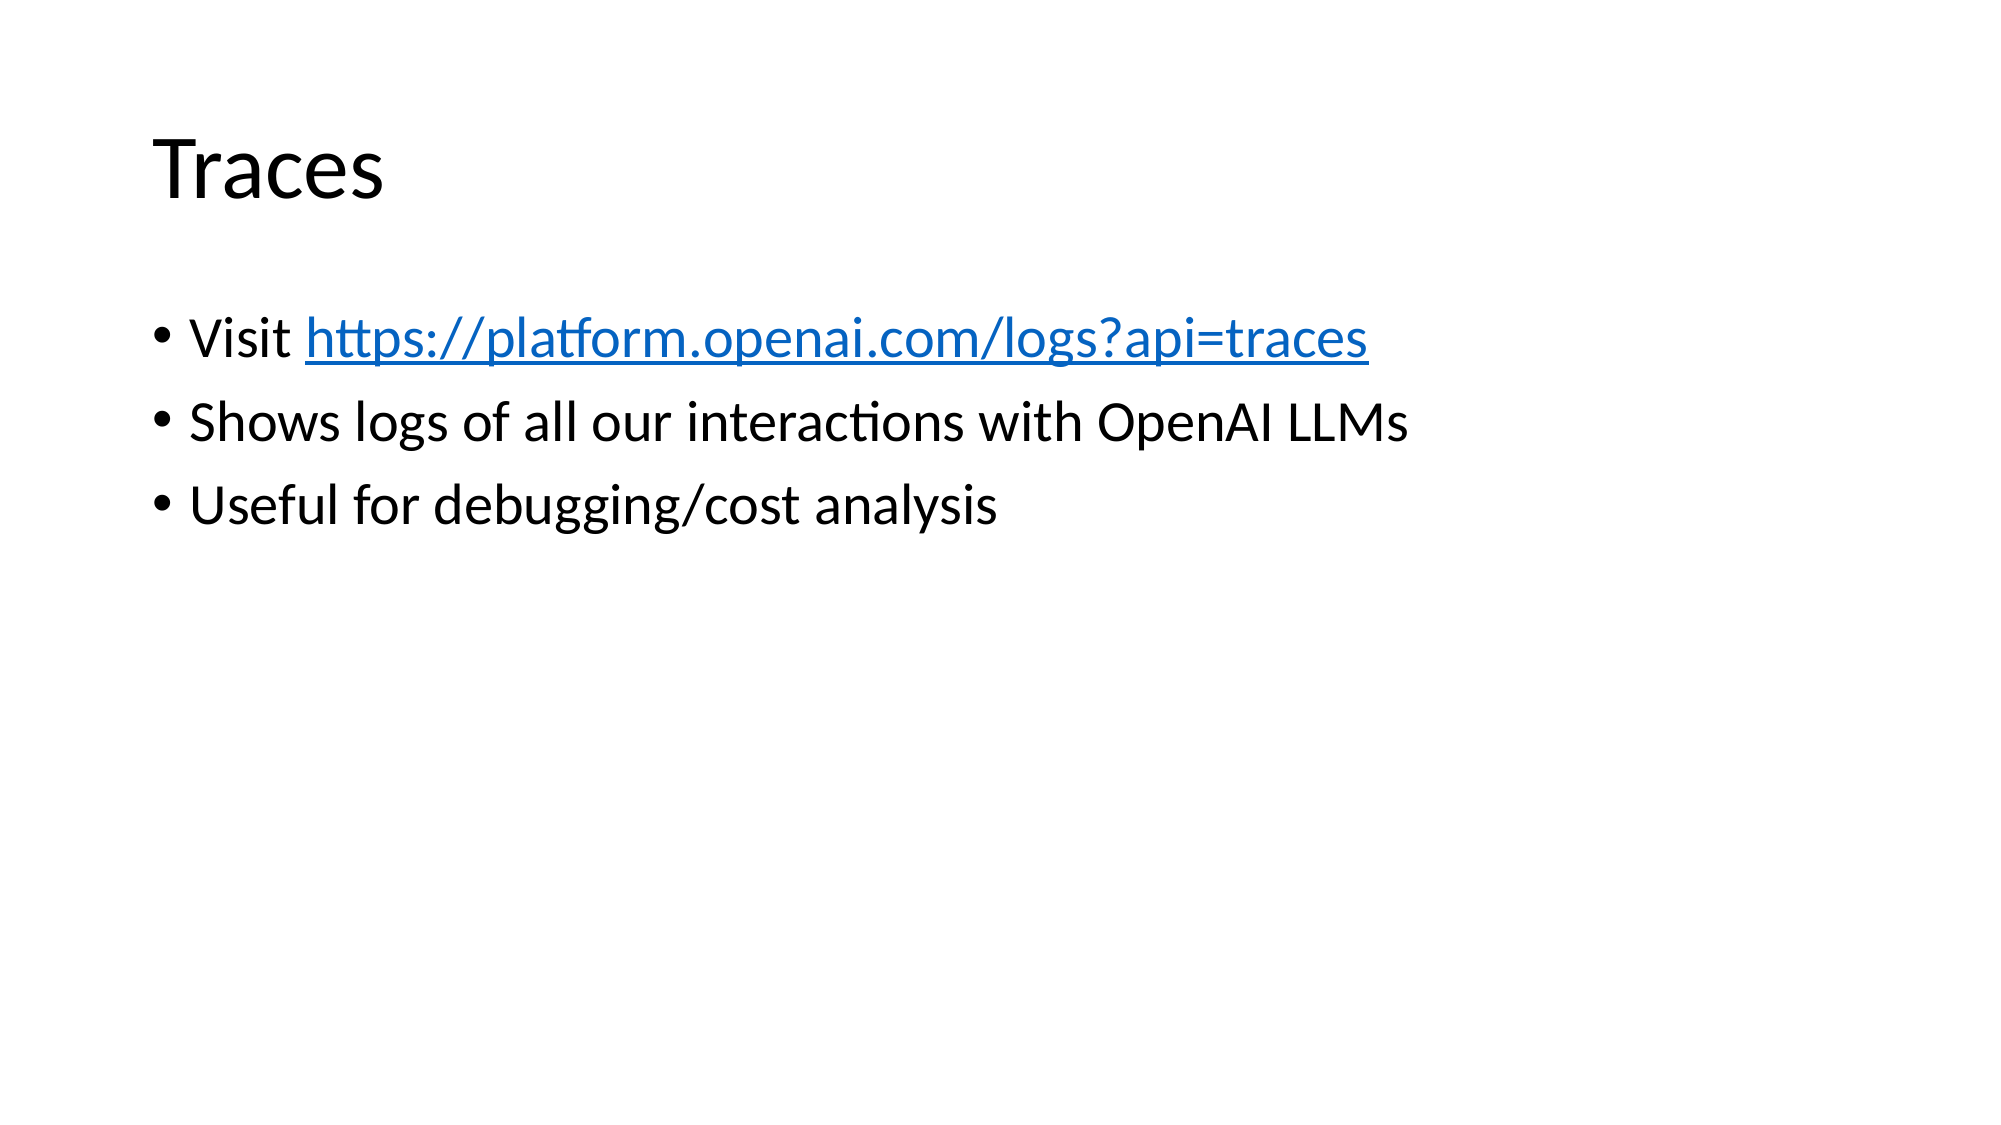

# Traces
Visit https://platform.openai.com/logs?api=traces
Shows logs of all our interactions with OpenAI LLMs
Useful for debugging/cost analysis